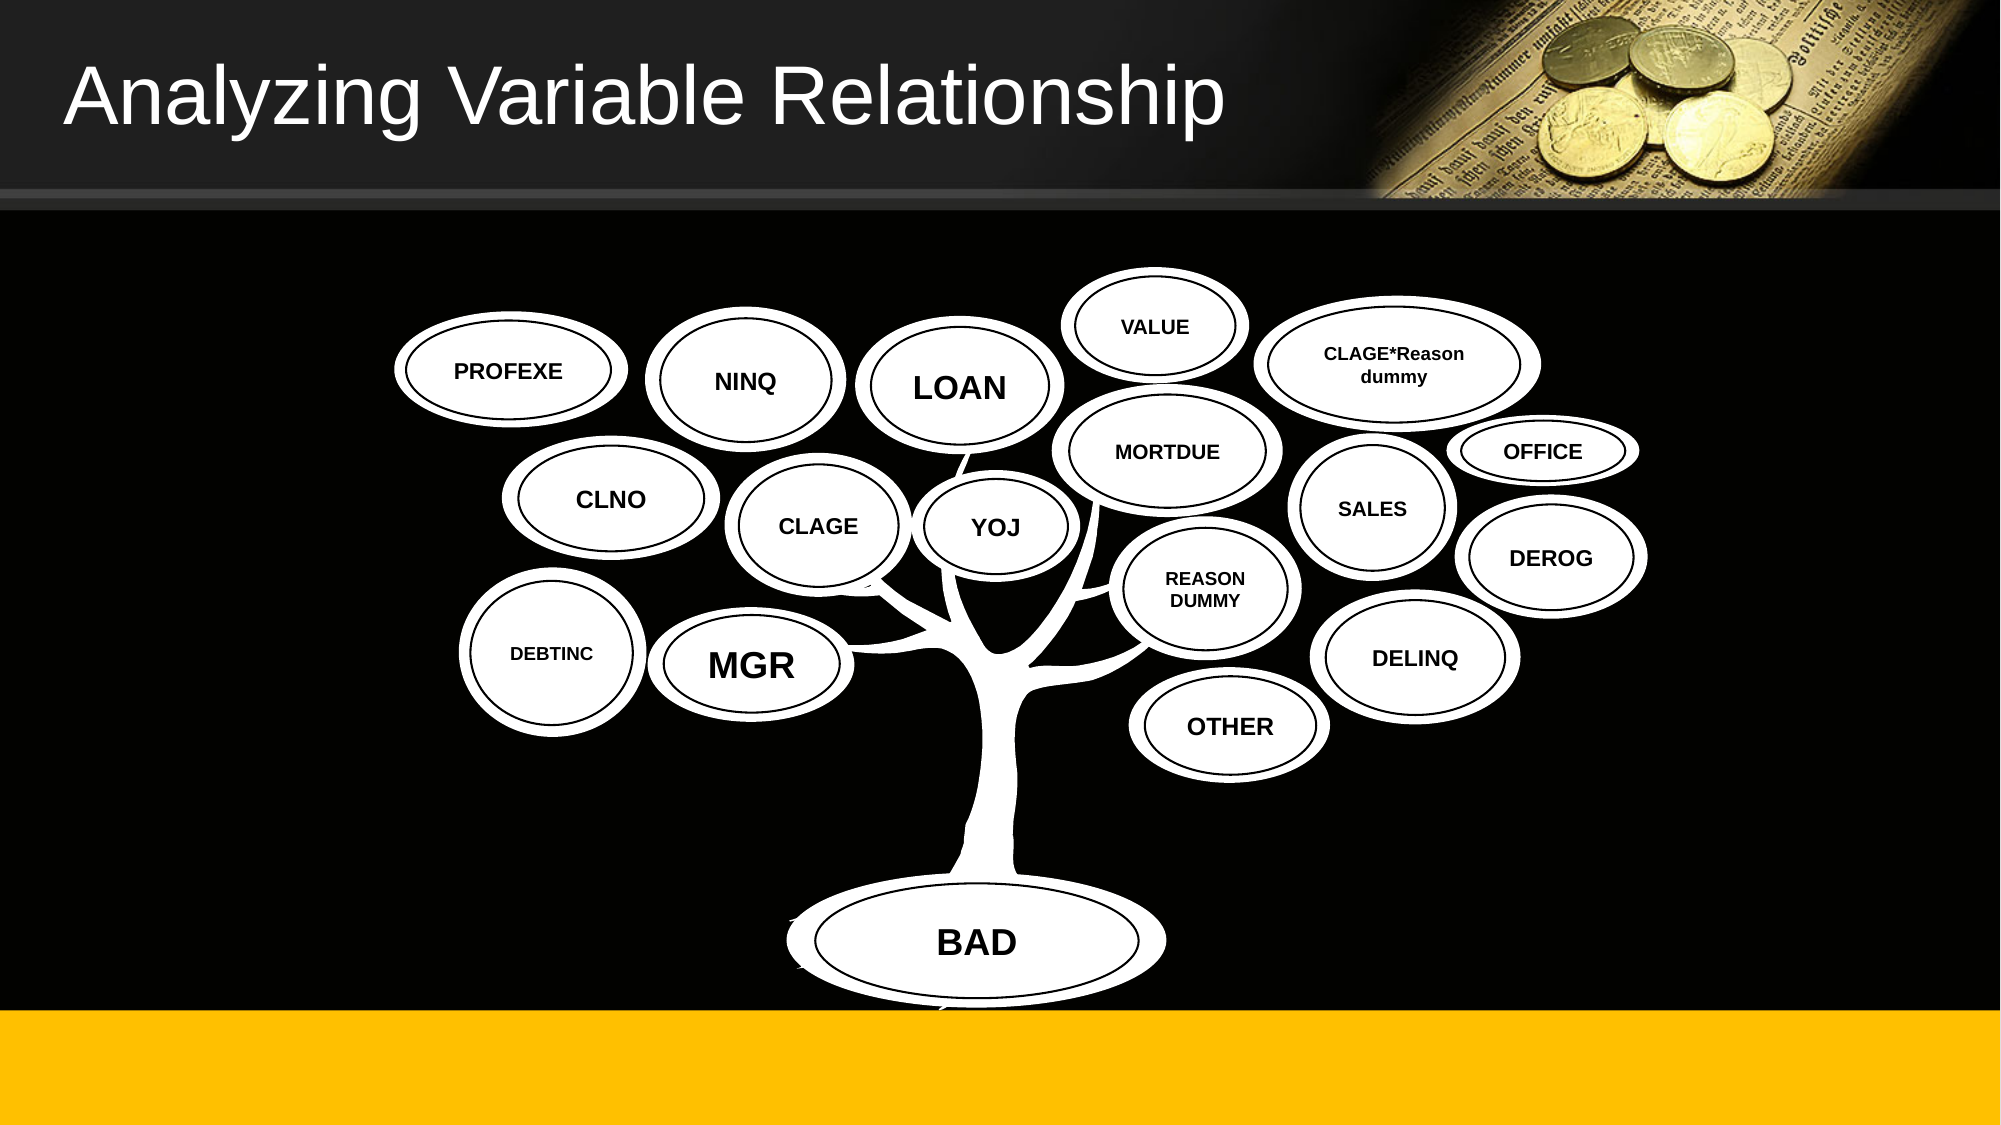

Analyzing Variable Relationship

VALUE

CLAGE*Reasondummy

NINQ

PROFEXE

LOAN

MORTDUE

OFFICE

SALES

CLNO

CLAGE

YOJ

DEROG

REASONDUMMY

DEBTINC

DELINQ

MGR

OTHER

BAD